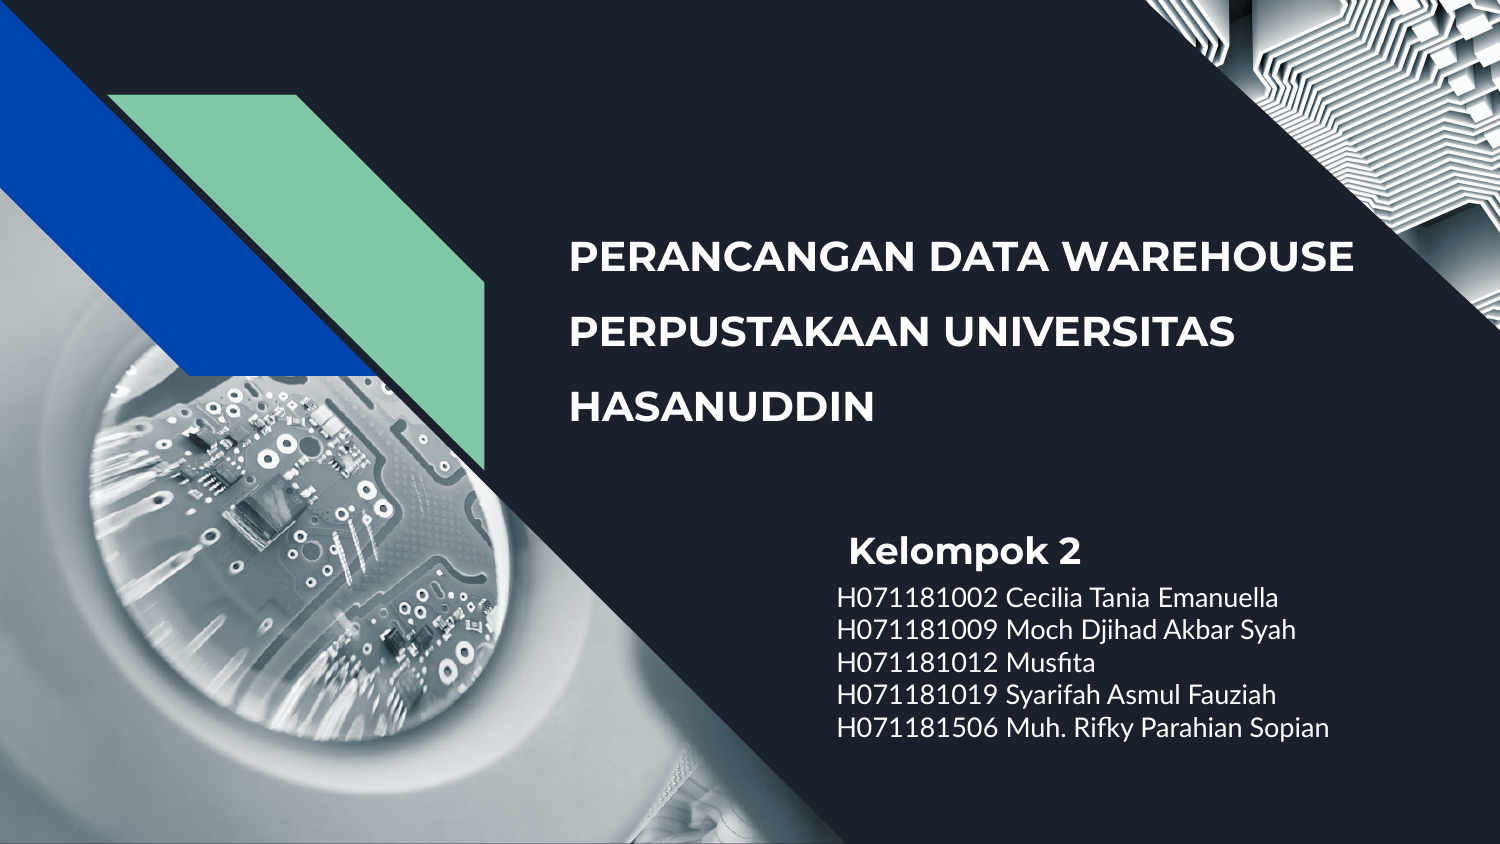

# PERANCANGAN DATA WAREHOUSE PERPUSTAKAAN UNIVERSITAS HASANUDDIN

Kelompok 2
H071181002 Cecilia Tania Emanuella
H071181009 Moch Djihad Akbar Syah
H071181012 Musfita
H071181019 Syarifah Asmul Fauziah
H071181506 Muh. Rifky Parahian Sopian